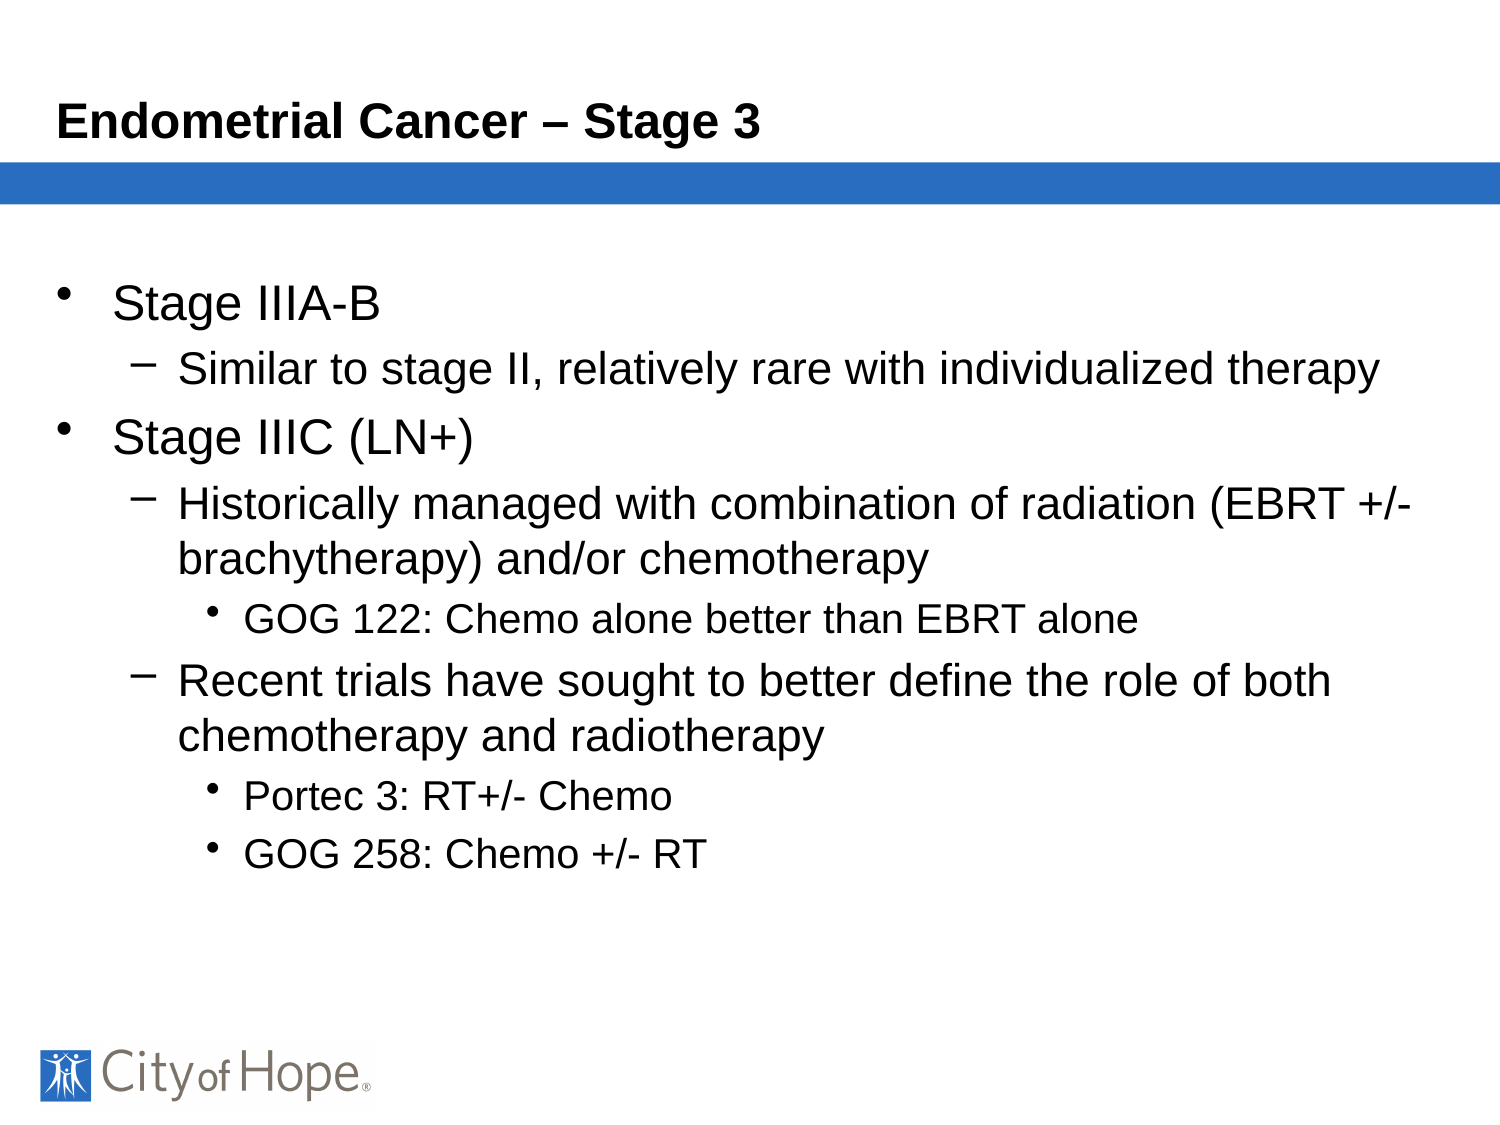

# Endometrial Cancer – Stage 3
Stage IIIA-B
Similar to stage II, relatively rare with individualized therapy
Stage IIIC (LN+)
Historically managed with combination of radiation (EBRT +/- brachytherapy) and/or chemotherapy
GOG 122: Chemo alone better than EBRT alone
Recent trials have sought to better define the role of both chemotherapy and radiotherapy
Portec 3: RT+/- Chemo
GOG 258: Chemo +/- RT